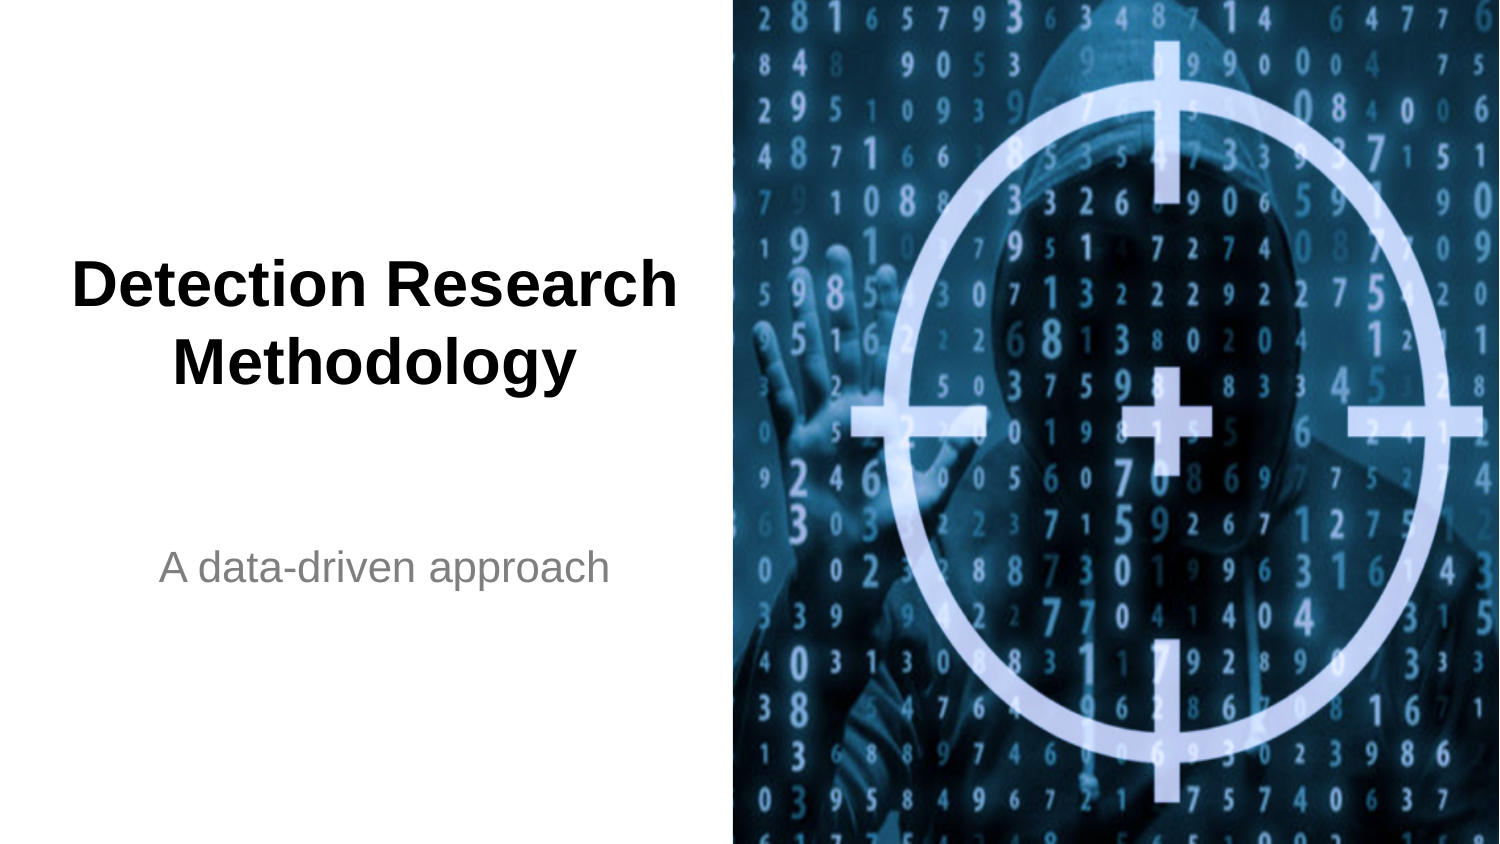

# Detection Research Methodology
A data-driven approach